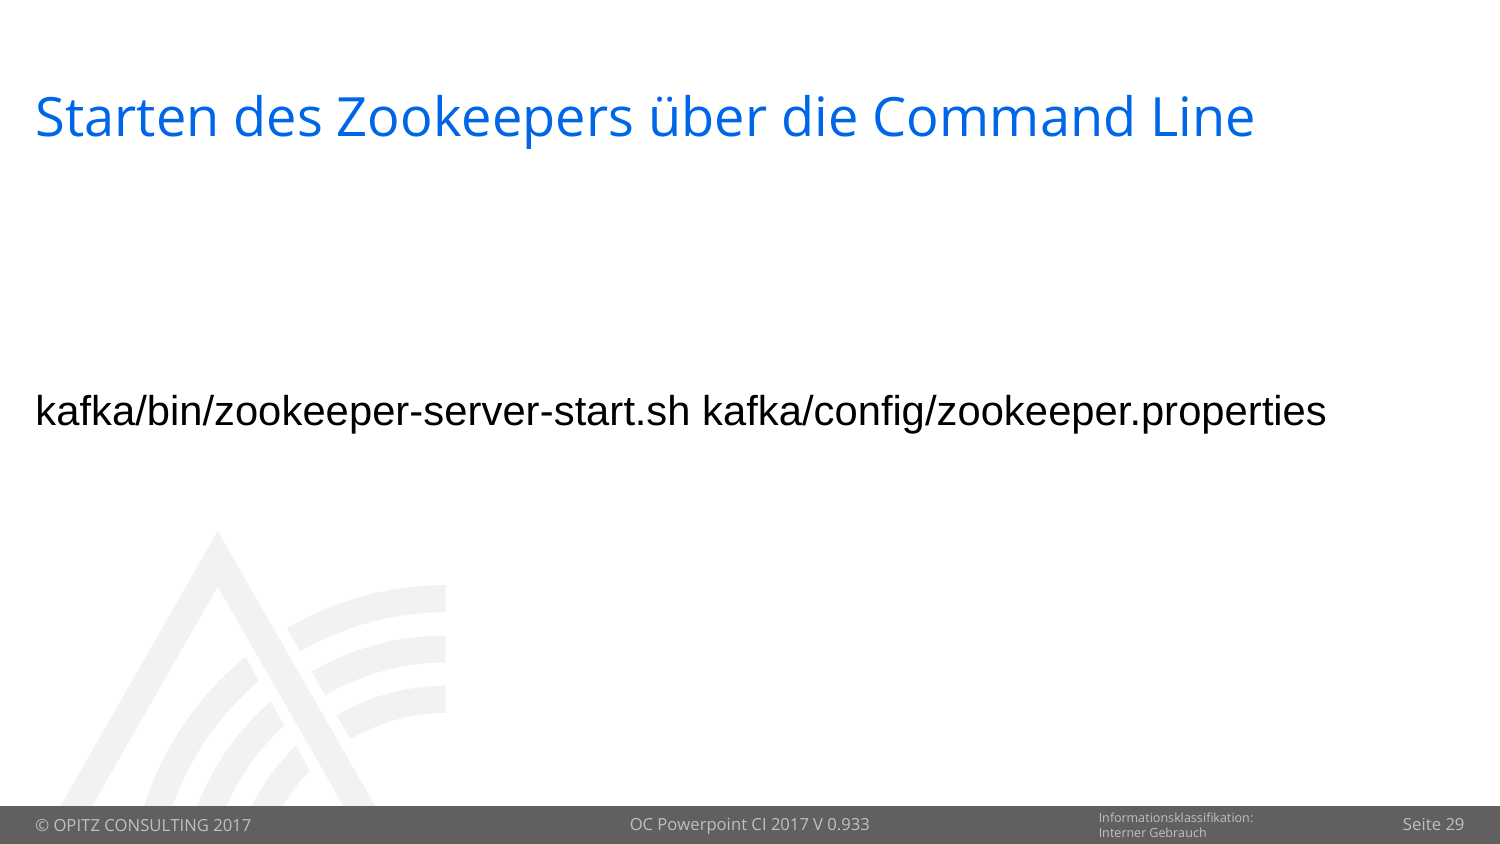

# Starten des Zookeepers über die Command Line

kafka/bin/zookeeper-server-start.sh kafka/config/zookeeper.properties
OC Powerpoint CI 2017 V 0.933
Seite 29